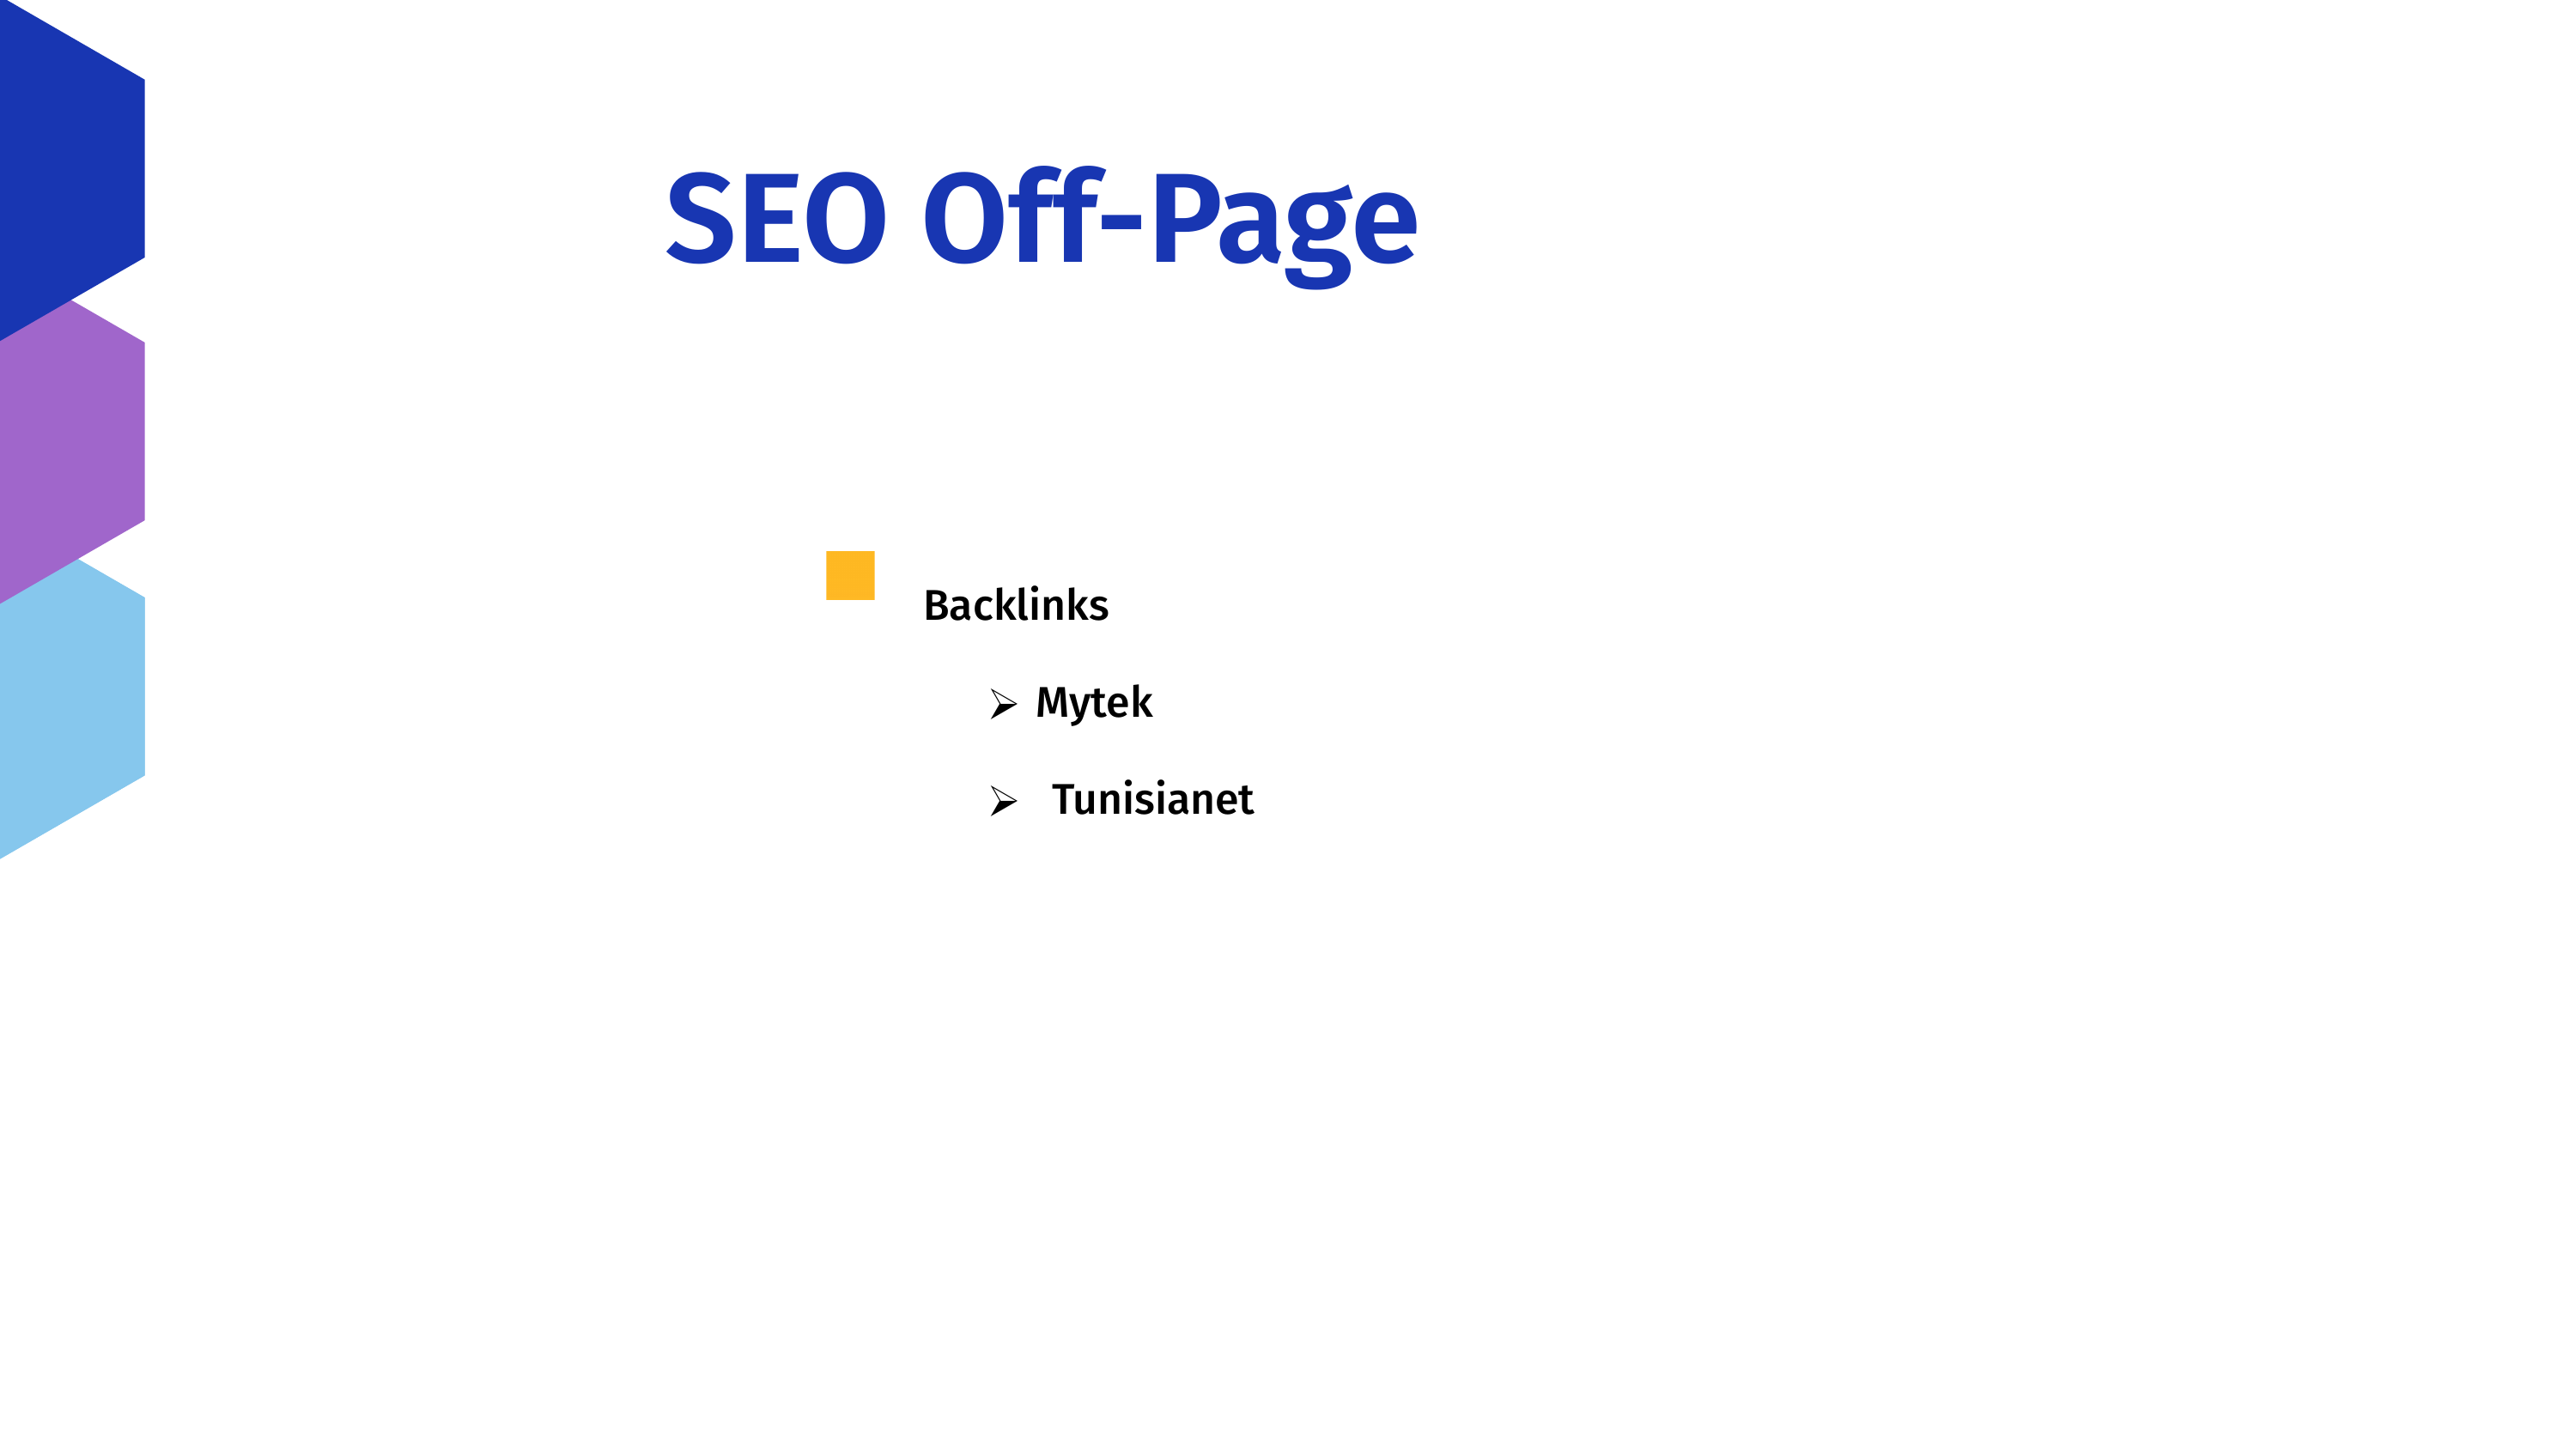

agenda
Nos points de discussion clés
SEO Off-Page
Backlinks
Mytek
Tunisianet